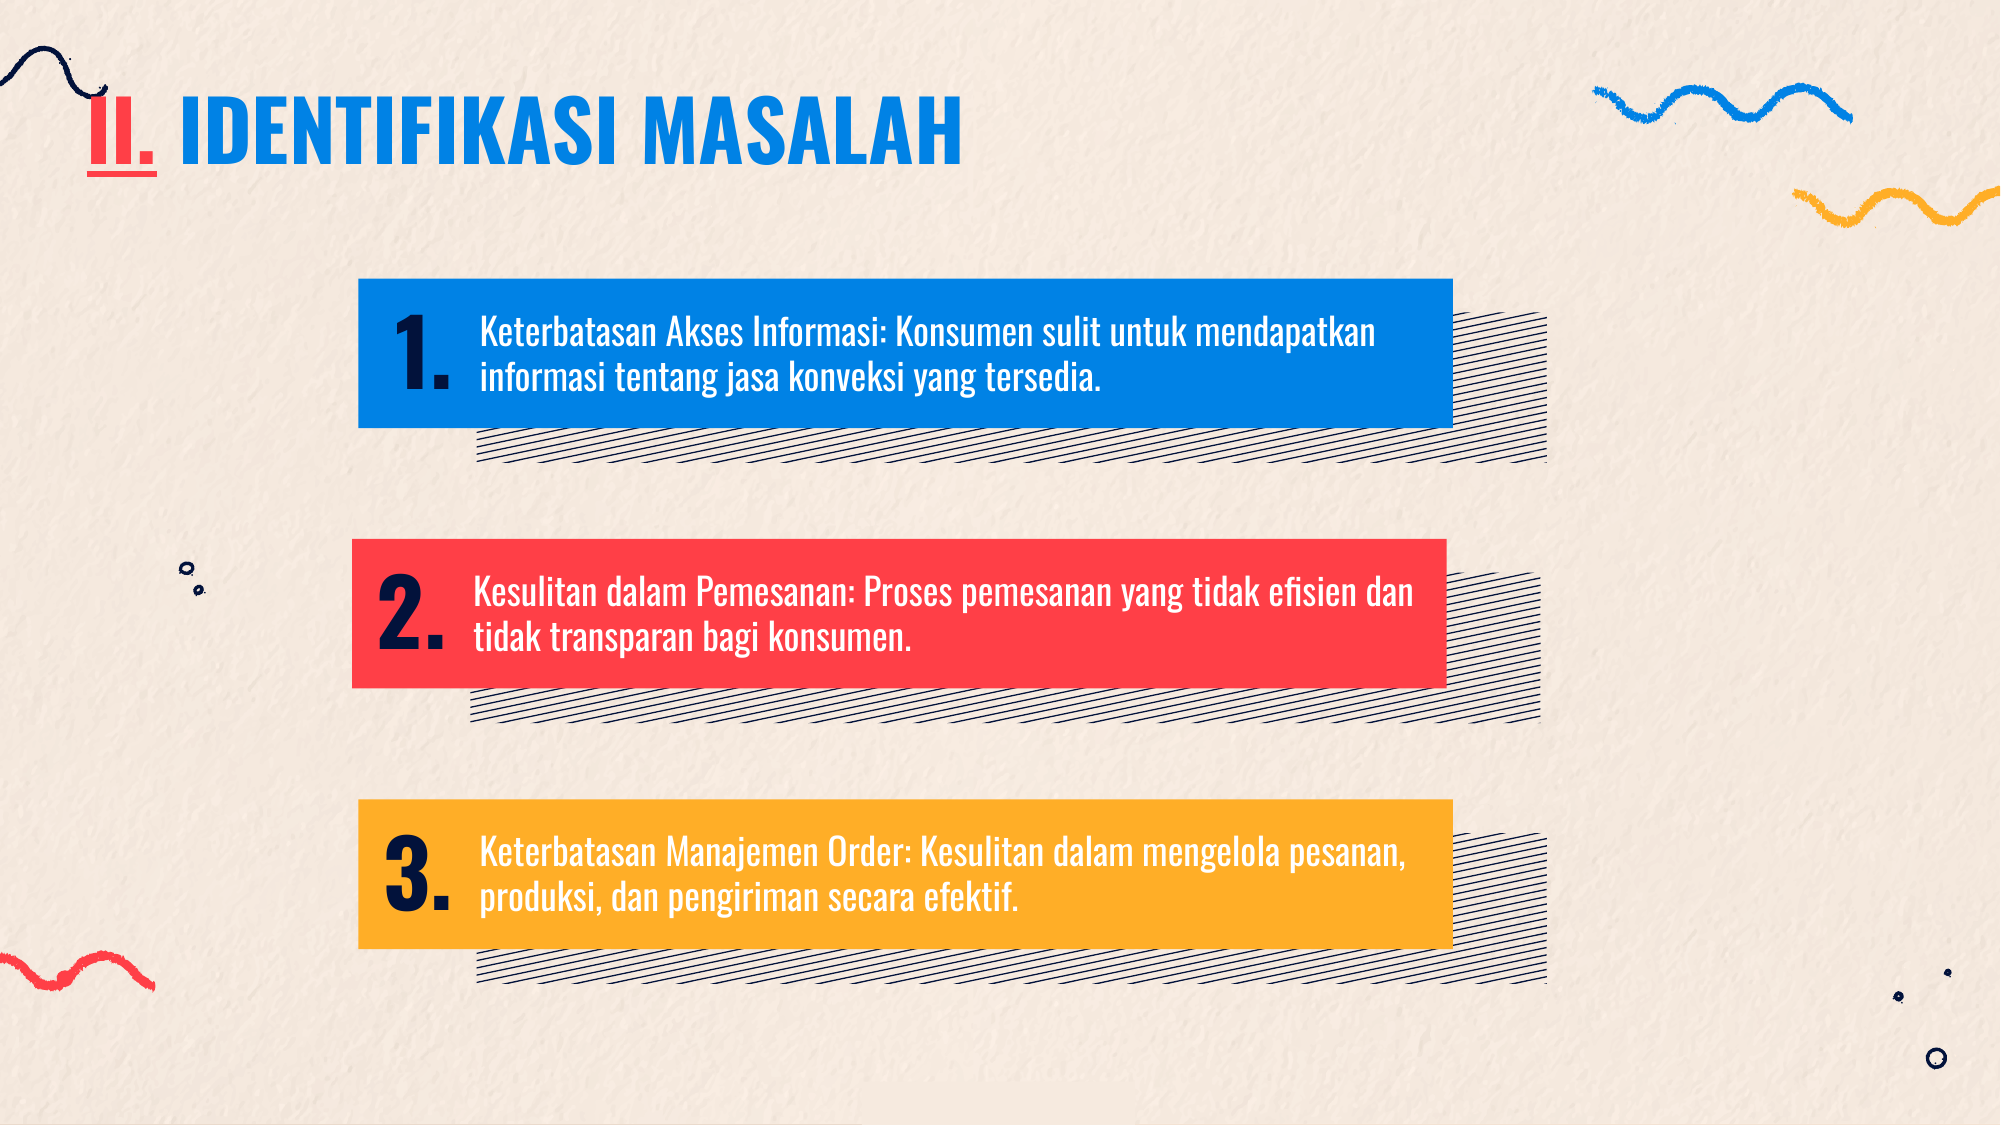

II. IDENTIFIKASI MASALAH
1.

Keterbatasan Akses Informasi: Konsumen sulit untuk mendapatkan informasi tentang jasa konveksi yang tersedia.

2.

Kesulitan dalam Pemesanan: Proses pemesanan yang tidak efisien dan tidak transparan bagi konsumen.

3.

Keterbatasan Manajemen Order: Kesulitan dalam mengelola pesanan, produksi, dan pengiriman secara efektif.